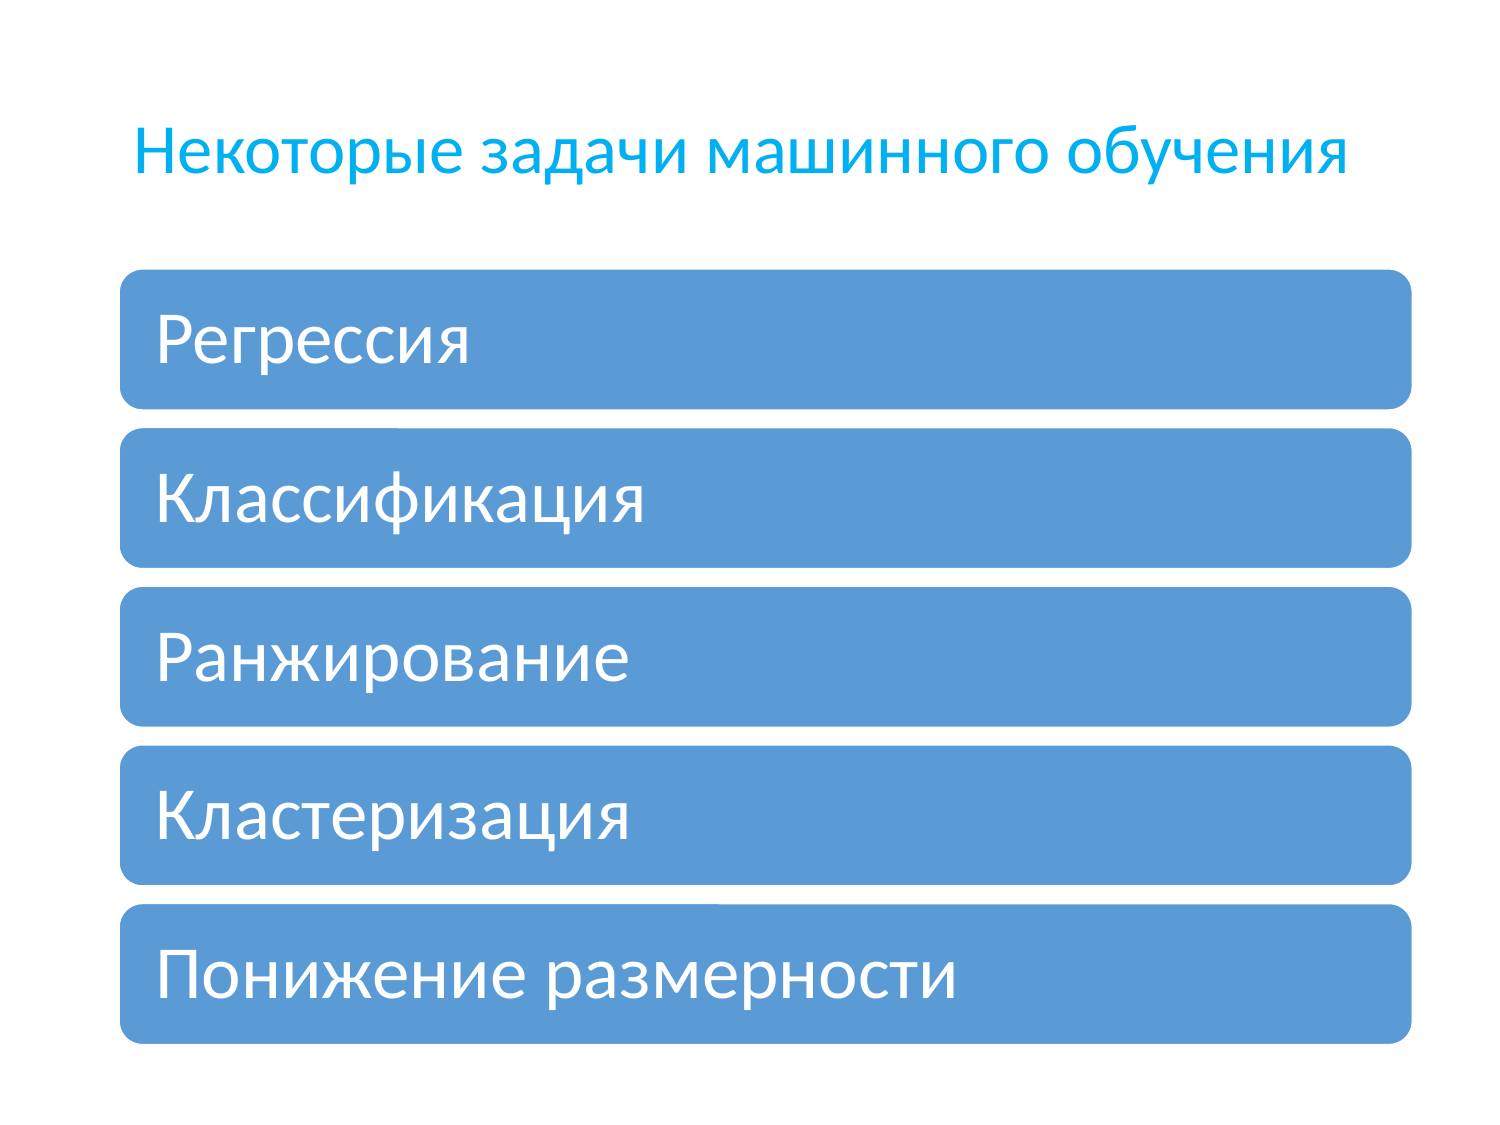

# Некоторые задачи машинного обучения
Регрессия
Классификация
Ранжирование
Кластеризация
Понижение размерности